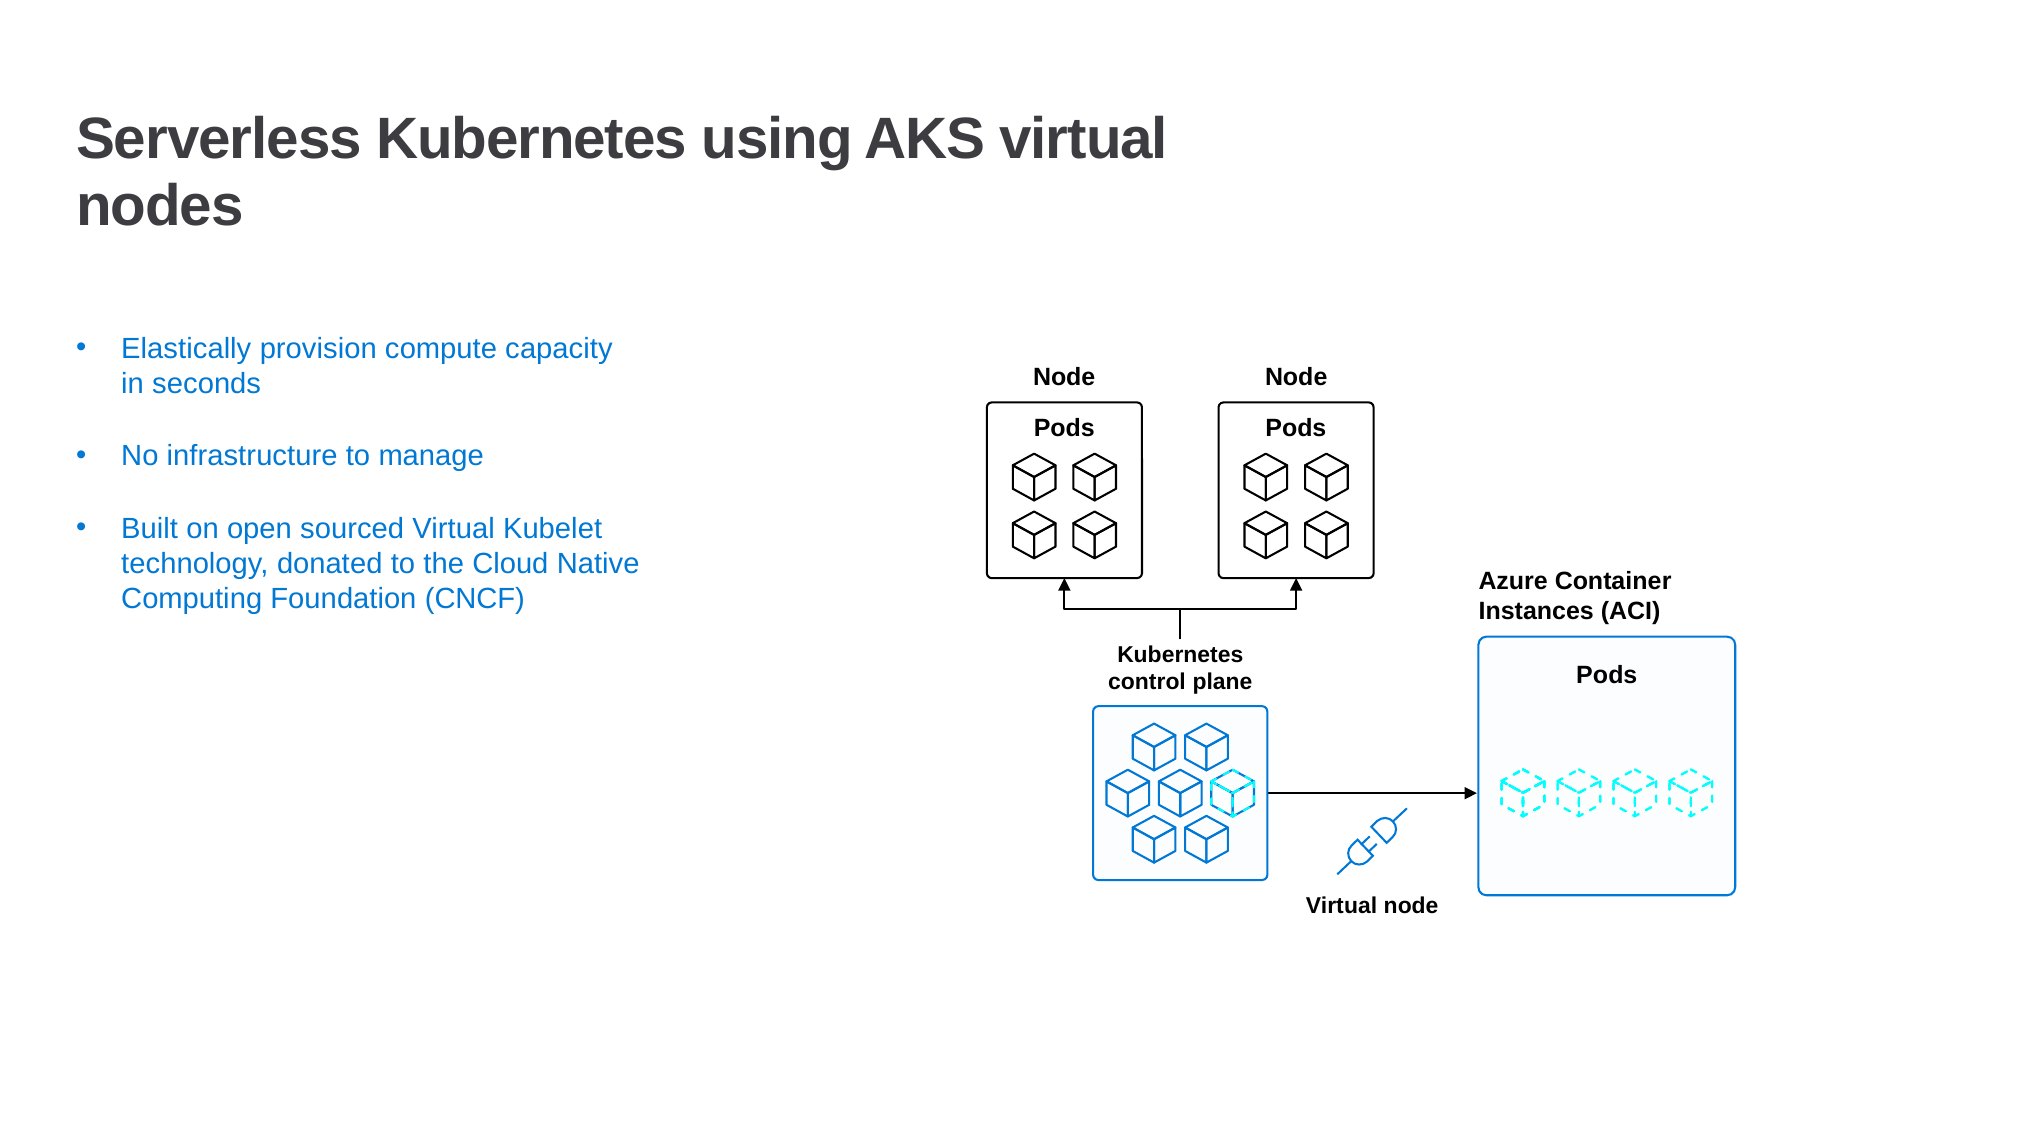

# Serverless Kubernetes using AKS virtual nodes
Elastically provision compute capacity
in seconds
No infrastructure to manage
Built on open sourced Virtual Kubelet
technology, donated to the Cloud Native
Computing Foundation (CNCF)
Node
Node

Pods
Pods

Azure Container
Instances (ACI)

Pods
Kubernetes control plane

Virtual node